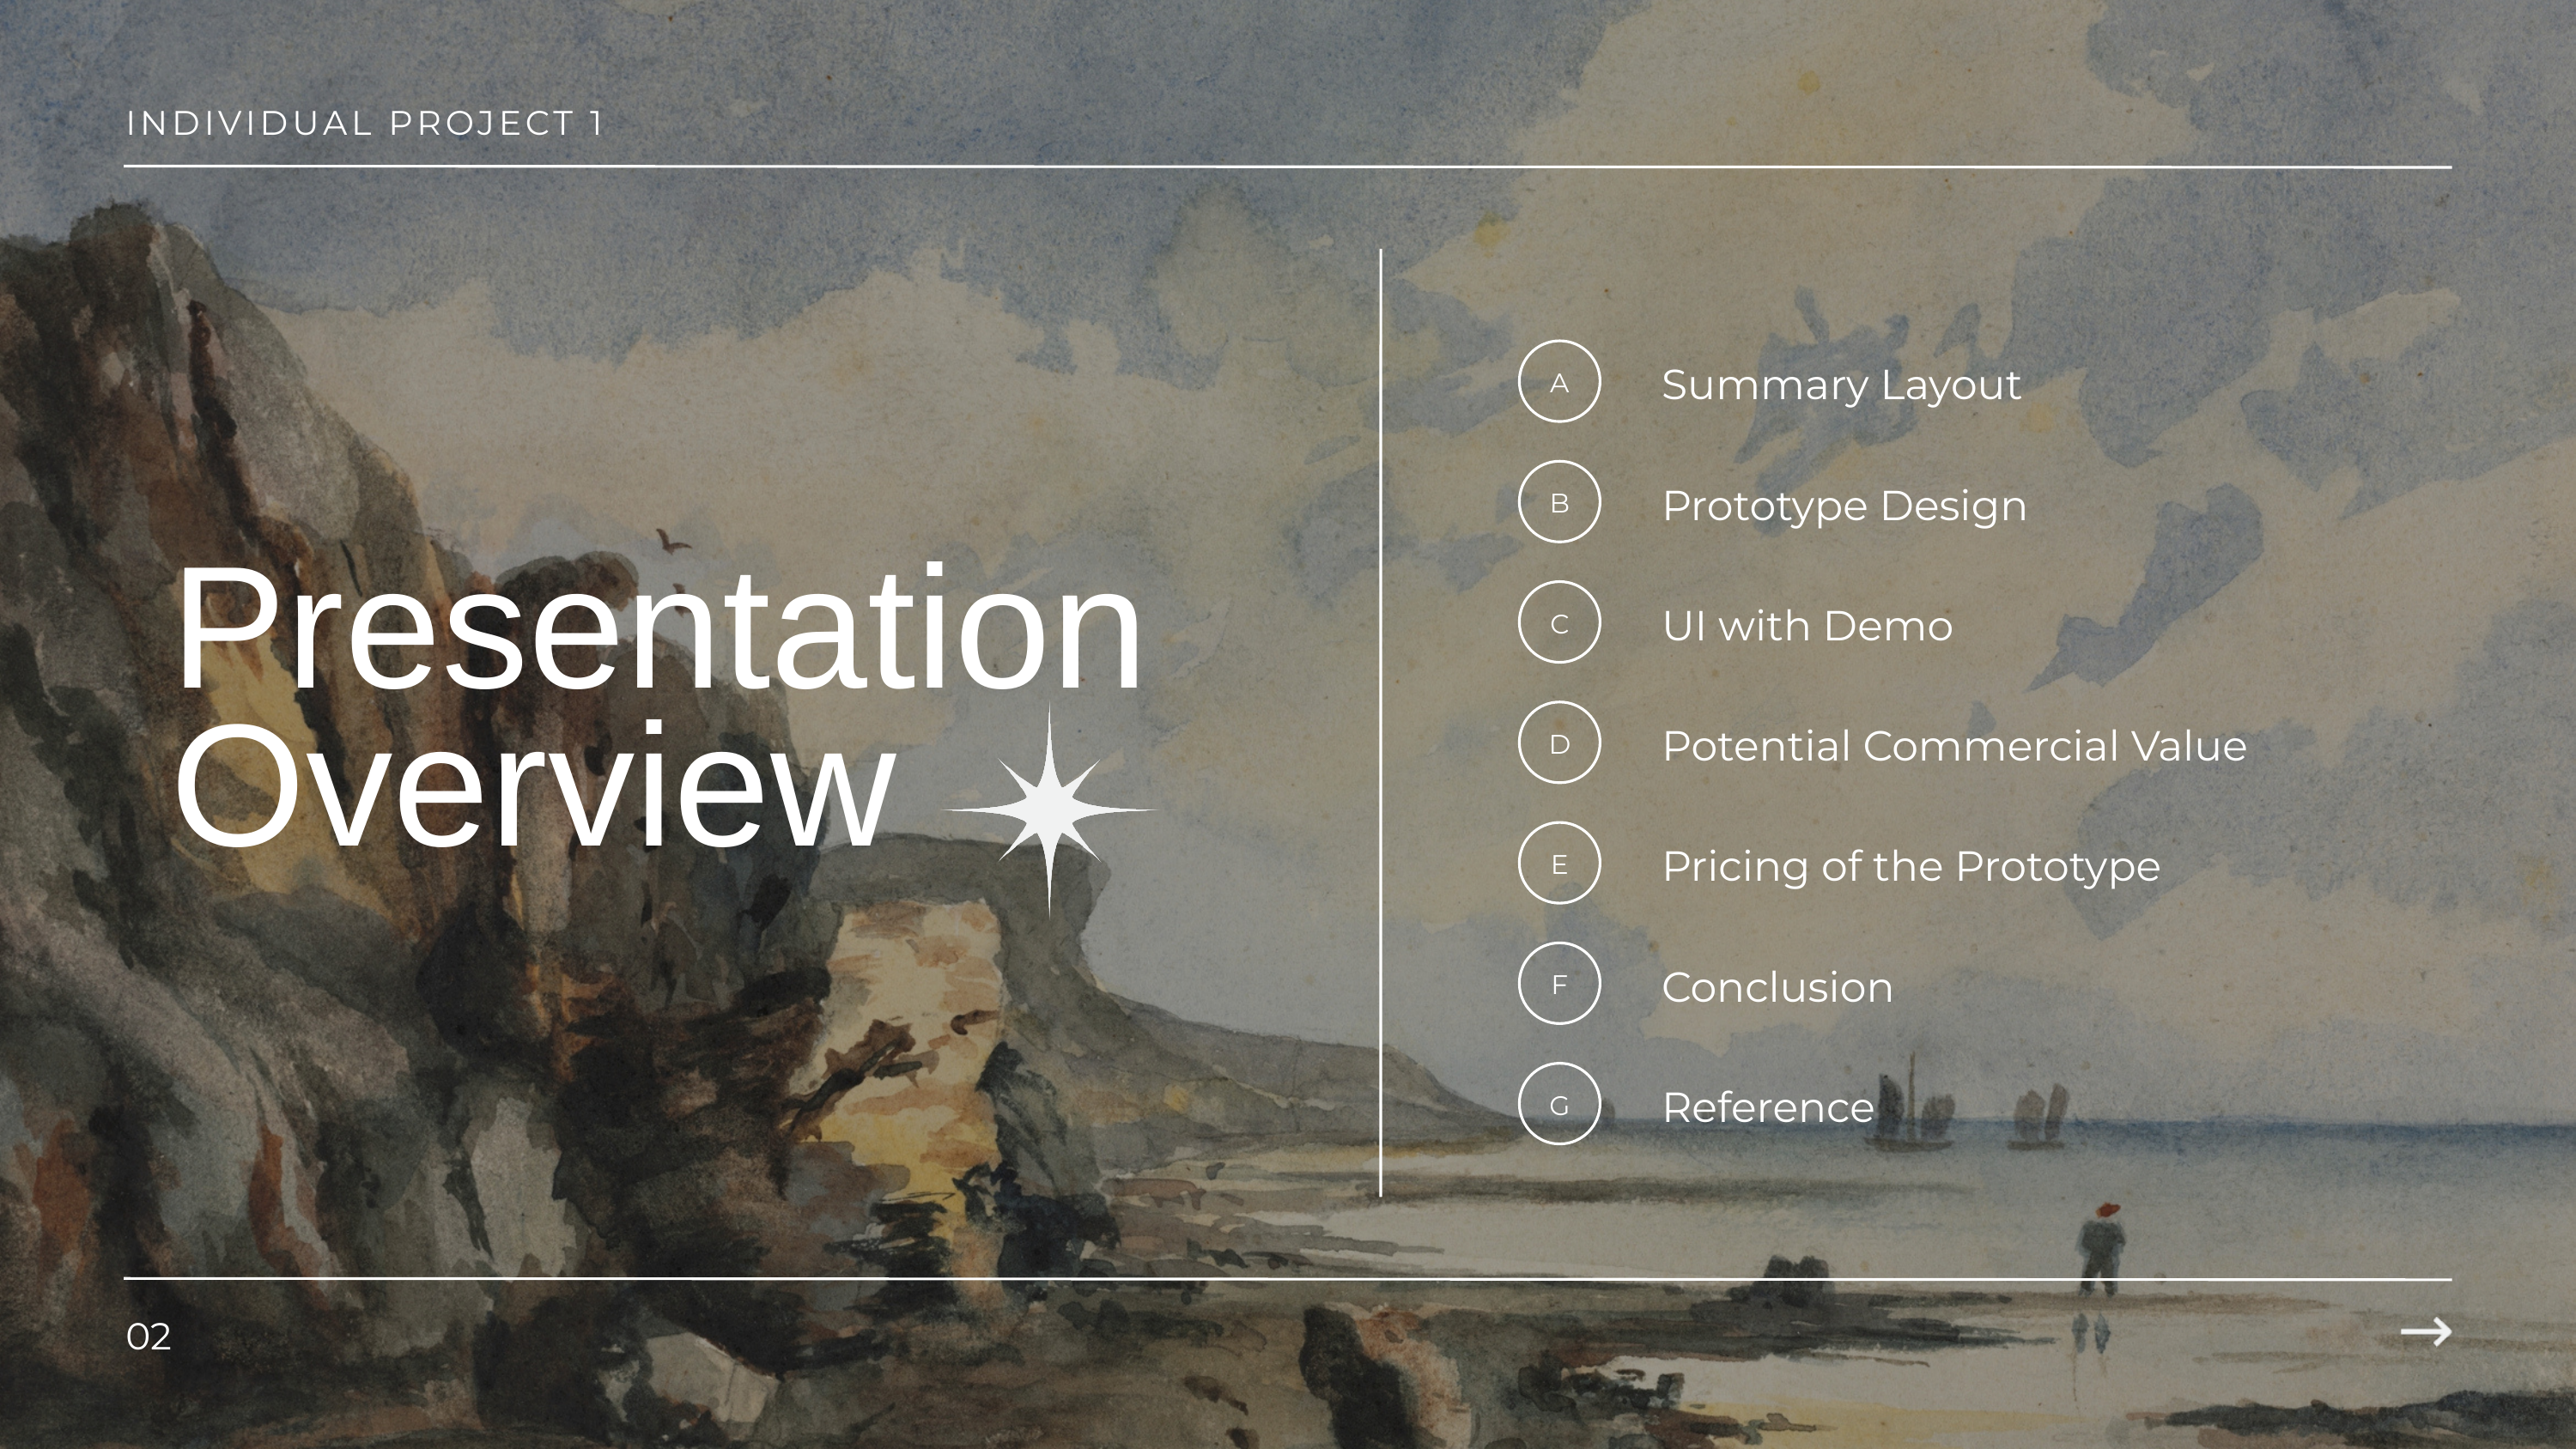

INDIVIDUAL PROJECT 1

A
Summary Layout

B
Prototype Design
Presentation Overview

C
UI with Demo

D
Potential Commercial Value

E
Pricing of the Prototype

F
Conclusion

G
Reference

02